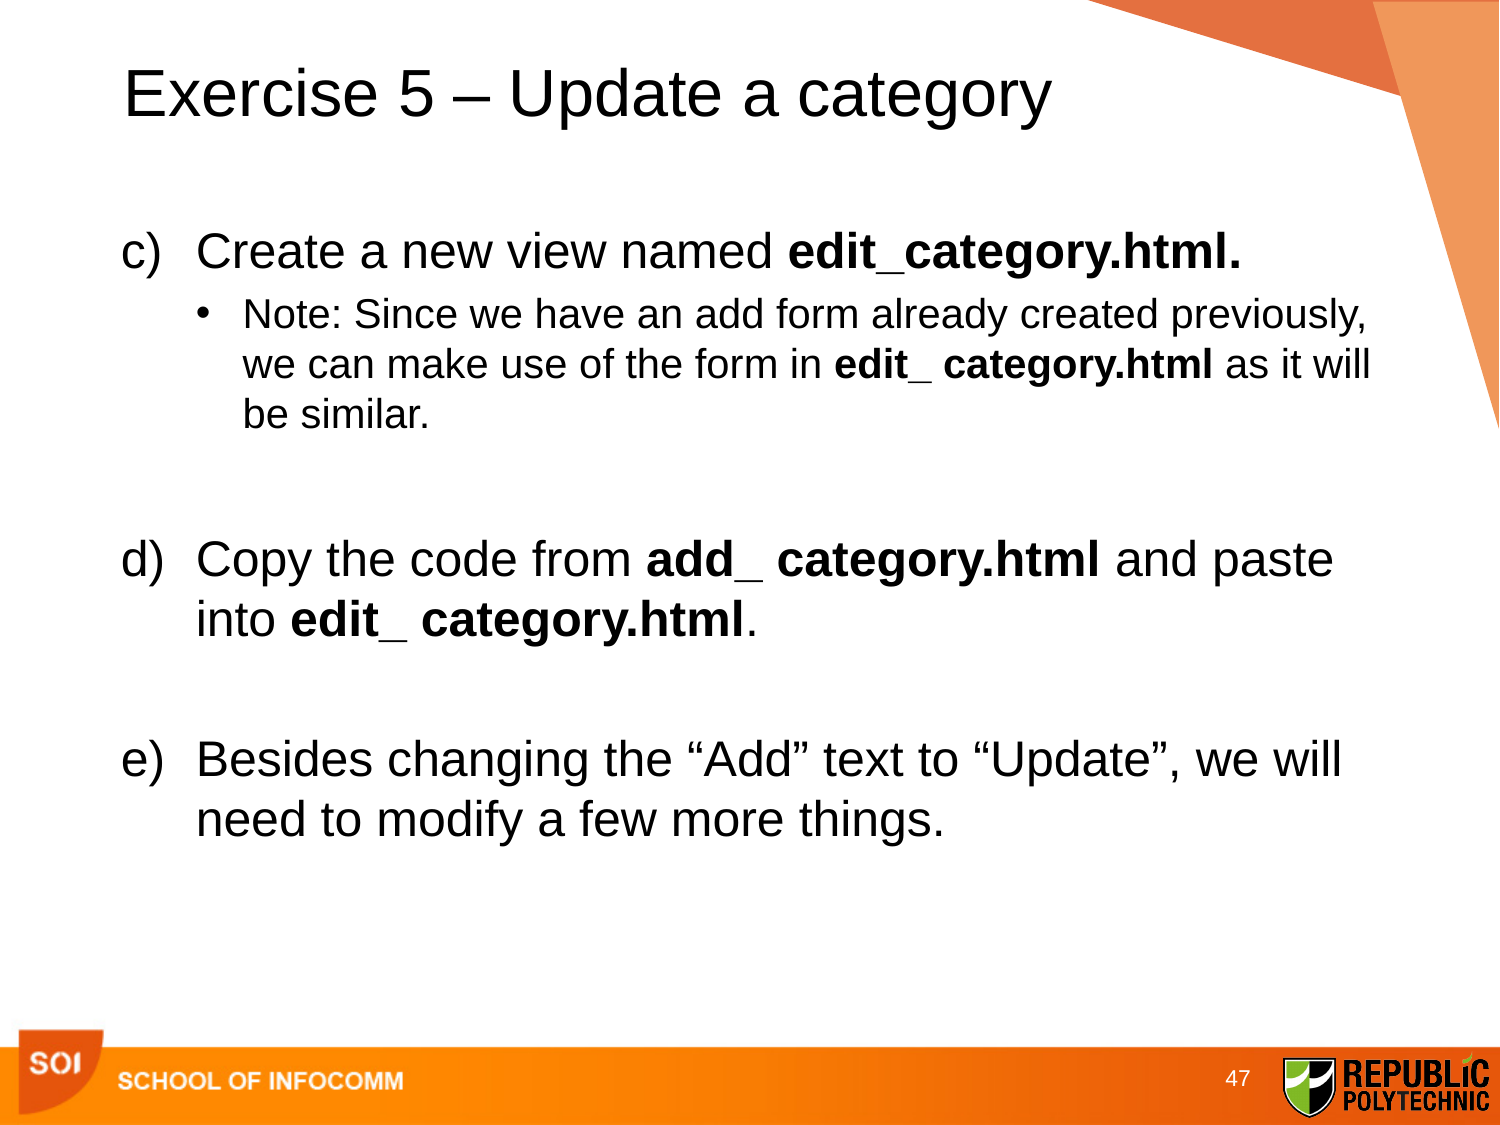

# Exercise 5 – Update a category
Create a new view named edit_category.html.
Note: Since we have an add form already created previously, we can make use of the form in edit_ category.html as it will be similar.

Copy the code from add_ category.html and paste into edit_ category.html.

Besides changing the “Add” text to “Update”, we will need to modify a few more things.

47